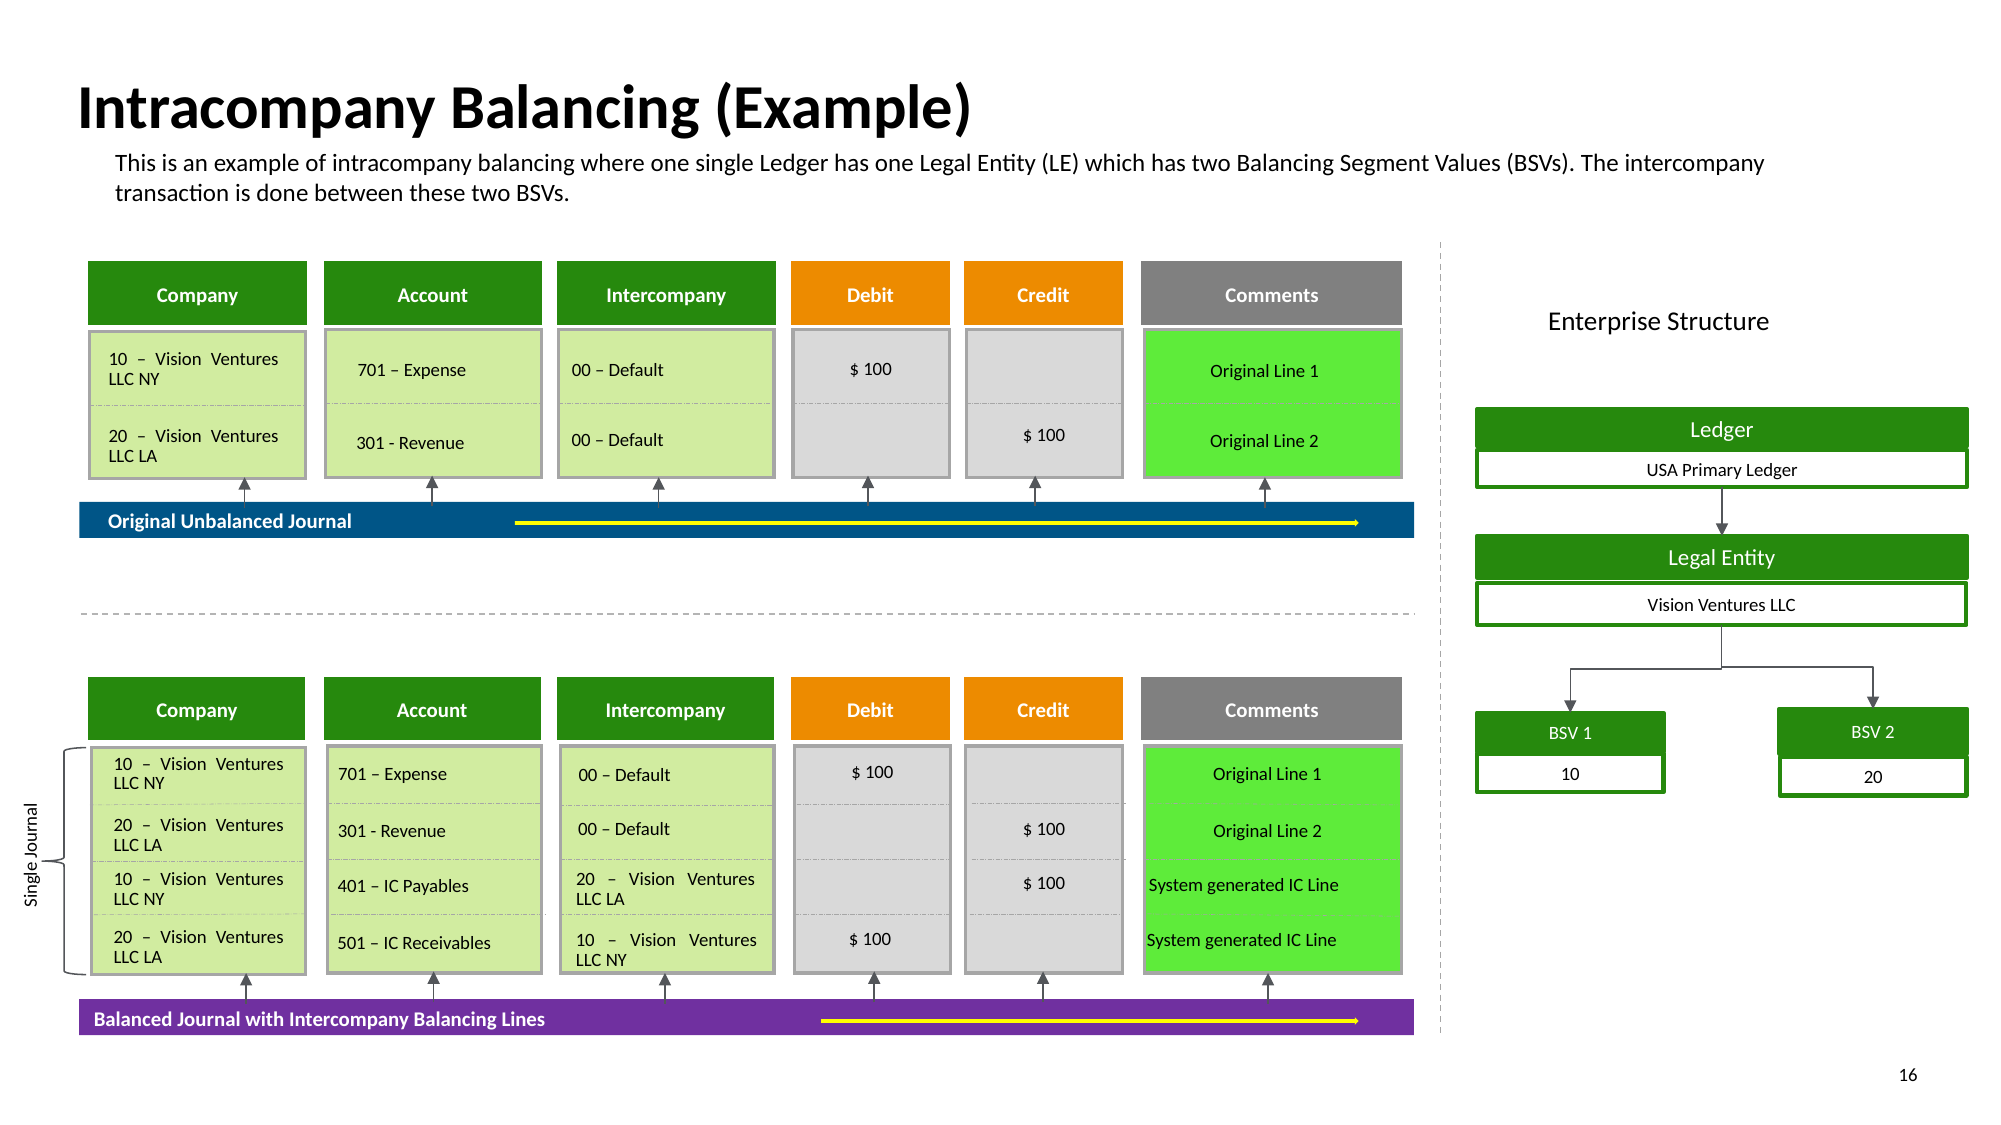

# Intracompany Balancing (Example)
This is an example of intracompany balancing where one single Ledger has one Legal Entity (LE) which has two Balancing Segment Values (BSVs). The intercompany transaction is done between these two BSVs.
Company
Account
Intercompany
Debit
Credit
Comments
Enterprise Structure

10 – Vision Ventures LLC NY
$ 100
701 – Expense
00 – Default
Original Line 1
Ledger
$ 100
20 – Vision Ventures LLC LA
00 – Default
Original Line 2
301 - Revenue
USA Primary Ledger
   Original Unbalanced Journal

Legal Entity
Vision Ventures LLC
Company
Account
Intercompany
Debit
Credit
Comments
BSV 2
BSV 1
Single Journal

10 – Vision Ventures LLC NY
10
$ 100
20
Original Line 1
701 – Expense
00 – Default
20 – Vision Ventures LLC LA
00 – Default
$ 100
301 - Revenue
Original Line 2
10 – Vision Ventures LLC NY
20 – Vision Ventures LLC LA
$ 100
System generated IC Line
401 – IC Payables
20 – Vision Ventures LLC LA
$ 100
10 – Vision Ventures LLC NY
System generated IC Line
501 – IC Receivables
Balanced Journal with Intercompany Balancing Lines